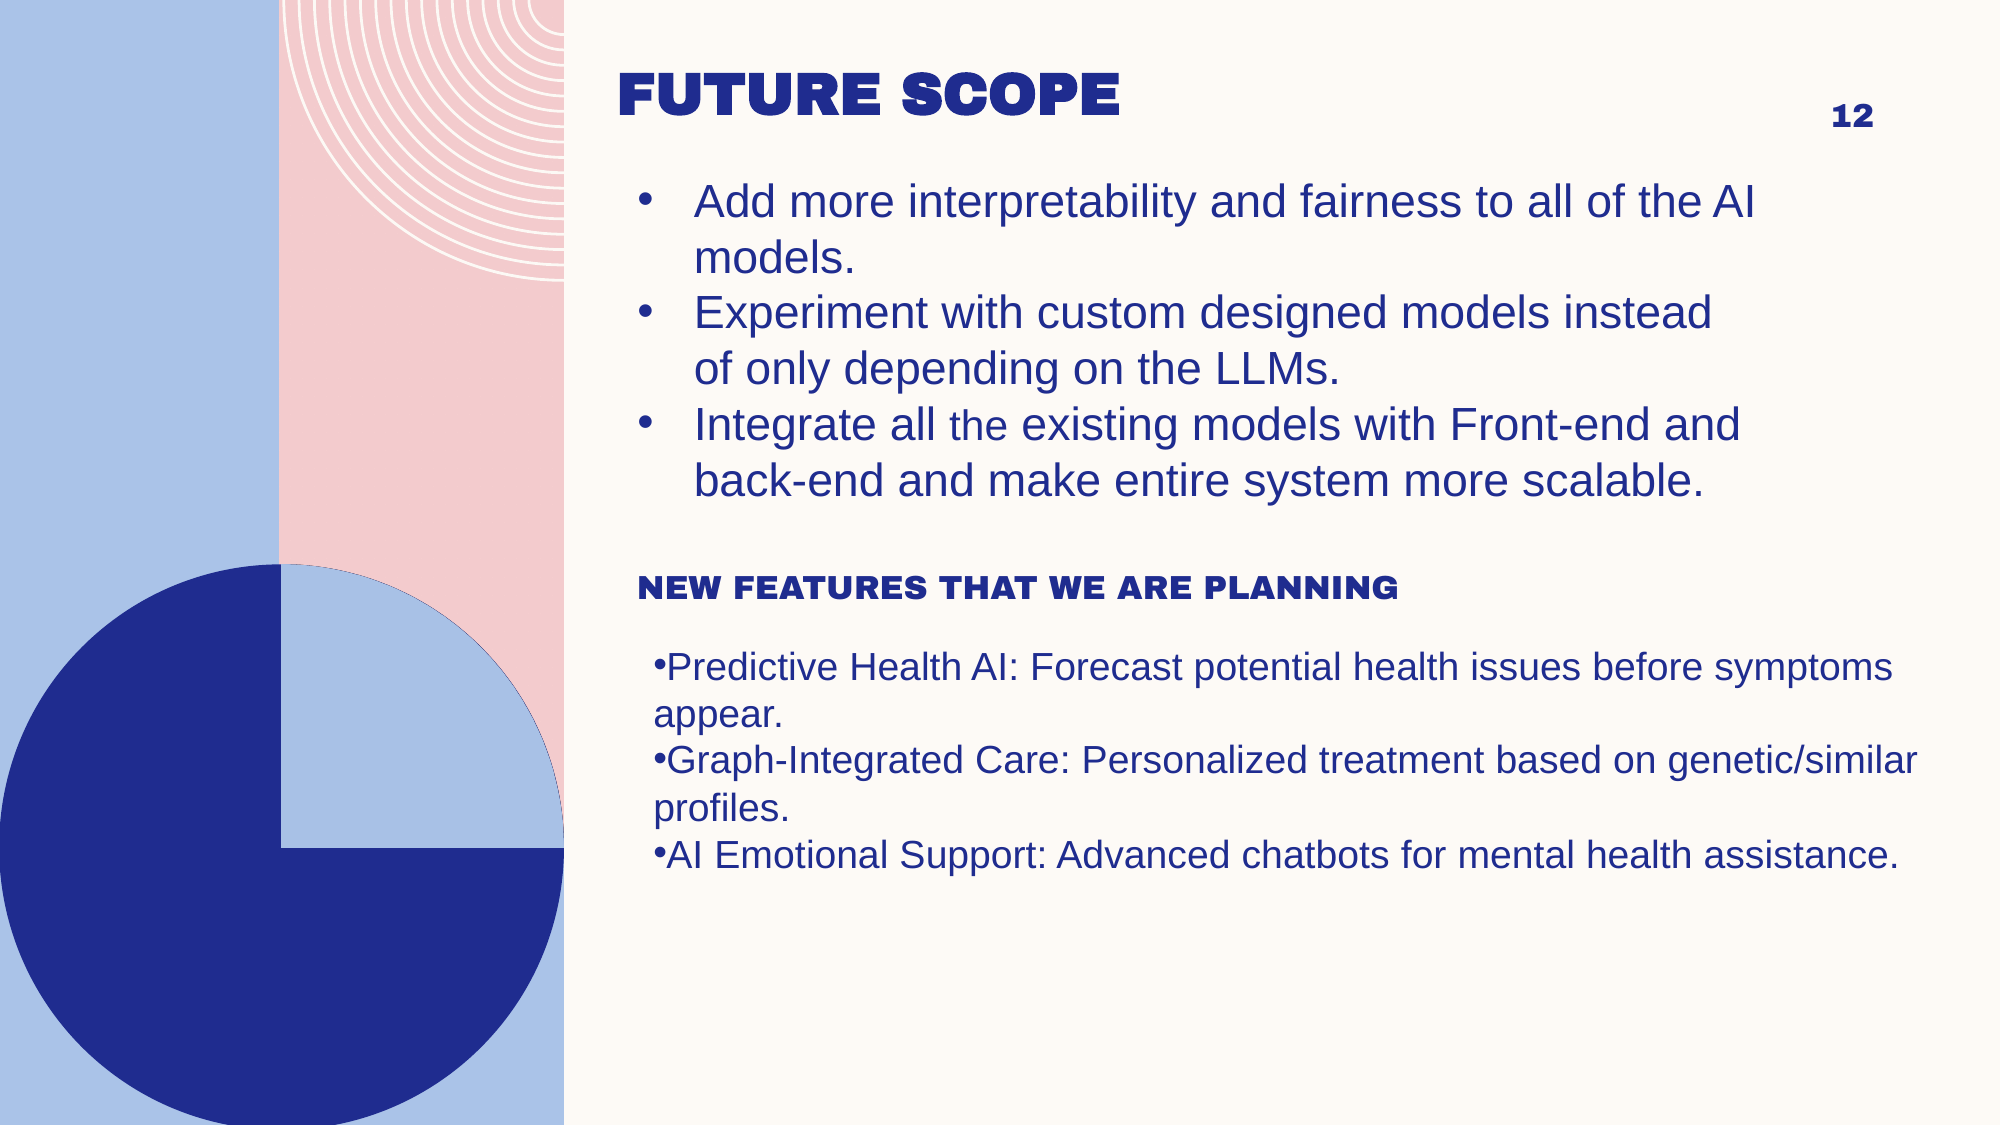

# Future scope
12
Add more interpretability and fairness to all of the AI models.
Experiment with custom designed models instead of only depending on the LLMs.
Integrate all the existing models with Front-end and back-end and make entire system more scalable.

New features that we are planning
Predictive Health AI: Forecast potential health issues before symptoms appear.
Graph-Integrated Care: Personalized treatment based on genetic/similar profiles.
AI Emotional Support: Advanced chatbots for mental health assistance.